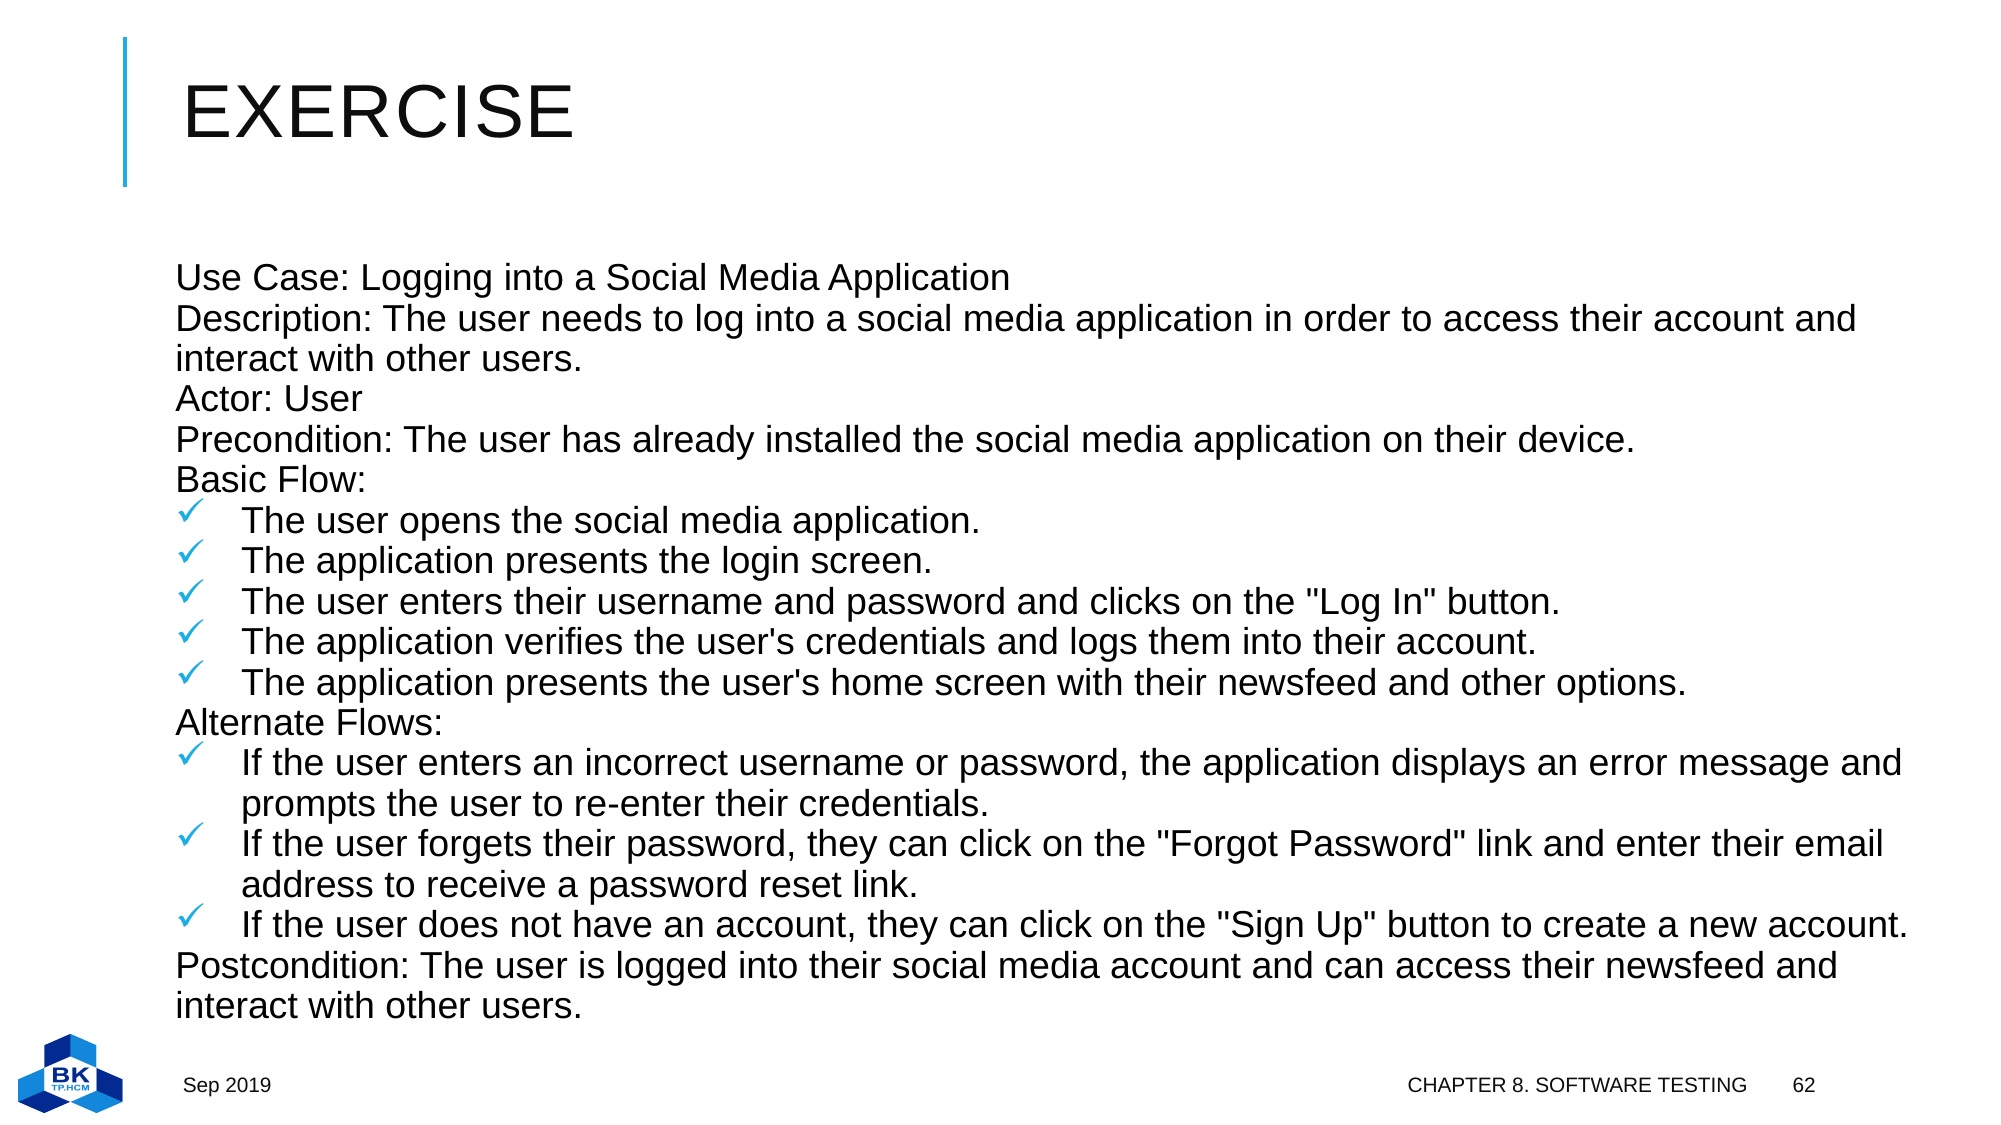

# exercise
Use Case: Logging into a Social Media Application
Description: The user needs to log into a social media application in order to access their account and interact with other users.
Actor: User
Precondition: The user has already installed the social media application on their device.
Basic Flow:
The user opens the social media application.
The application presents the login screen.
The user enters their username and password and clicks on the "Log In" button.
The application verifies the user's credentials and logs them into their account.
The application presents the user's home screen with their newsfeed and other options.
Alternate Flows:
If the user enters an incorrect username or password, the application displays an error message and prompts the user to re-enter their credentials.
If the user forgets their password, they can click on the "Forgot Password" link and enter their email address to receive a password reset link.
If the user does not have an account, they can click on the "Sign Up" button to create a new account.
Postcondition: The user is logged into their social media account and can access their newsfeed and interact with other users.
Sep 2019
Chapter 8. Software testing
62